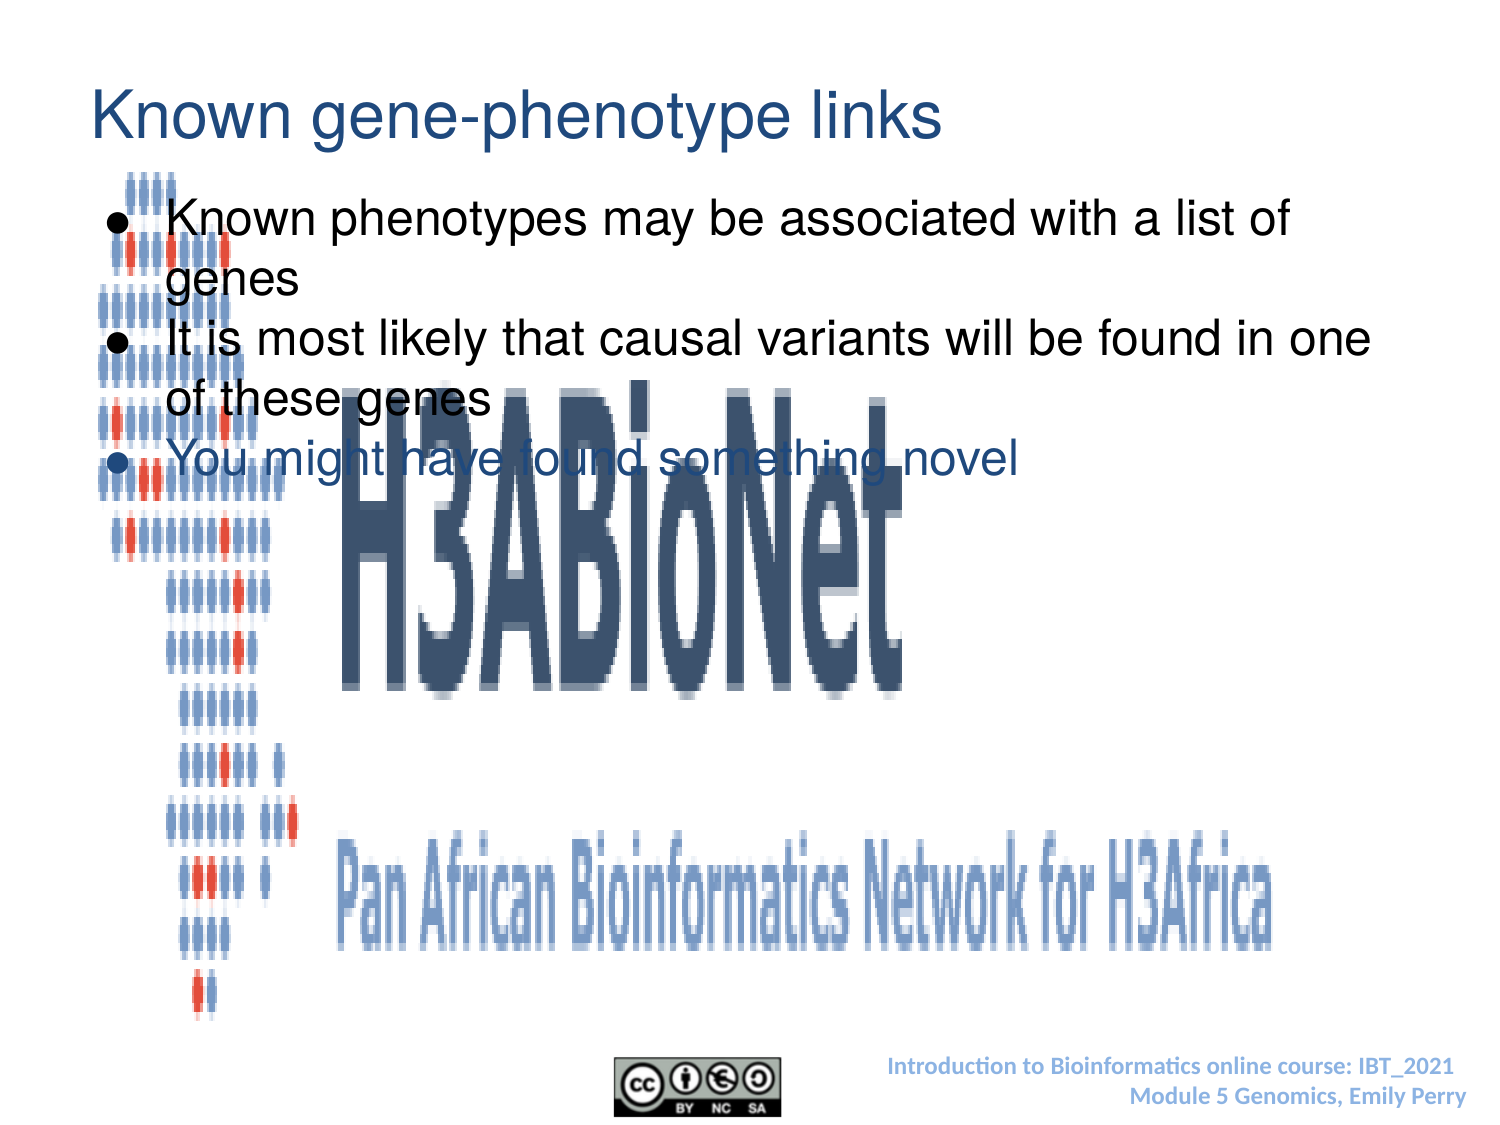

# Known gene-phenotype links
Known phenotypes may be associated with a list of genes
It is most likely that causal variants will be found in one of these genes
You might have found something novel